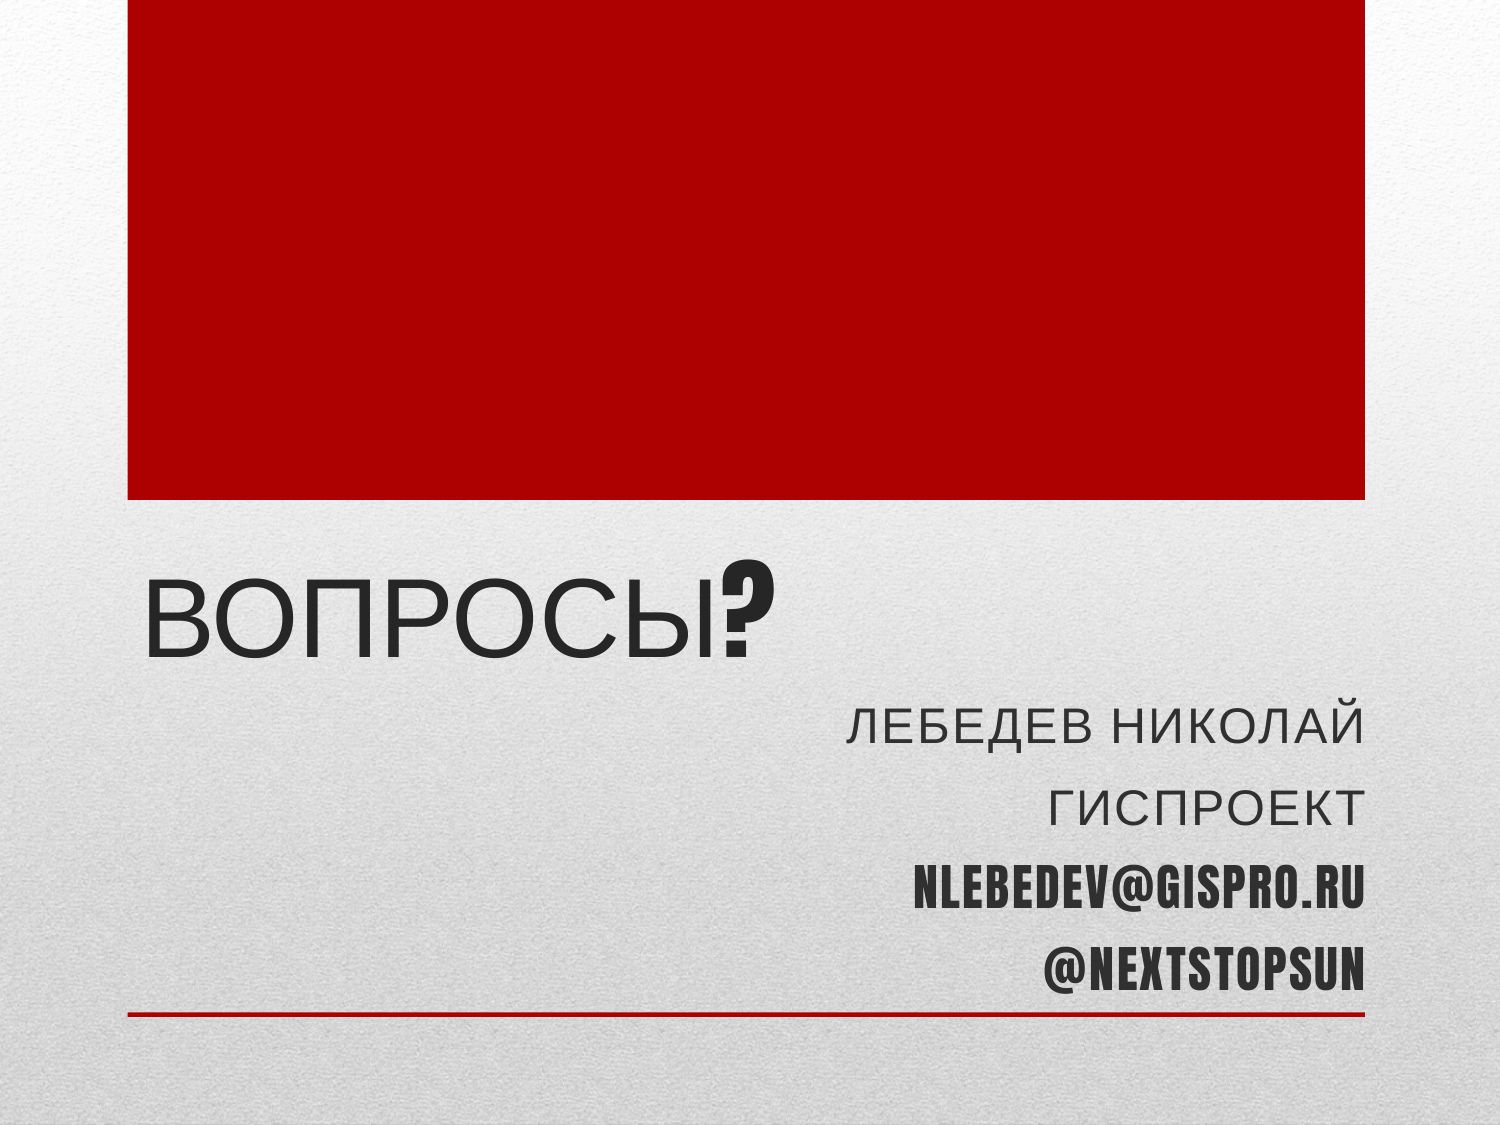

# ВОПРОСЫ?
Лебедев НИКОЛАЙ
ГИСпроект
nlebedev@gispro.ru
@nextstopsun